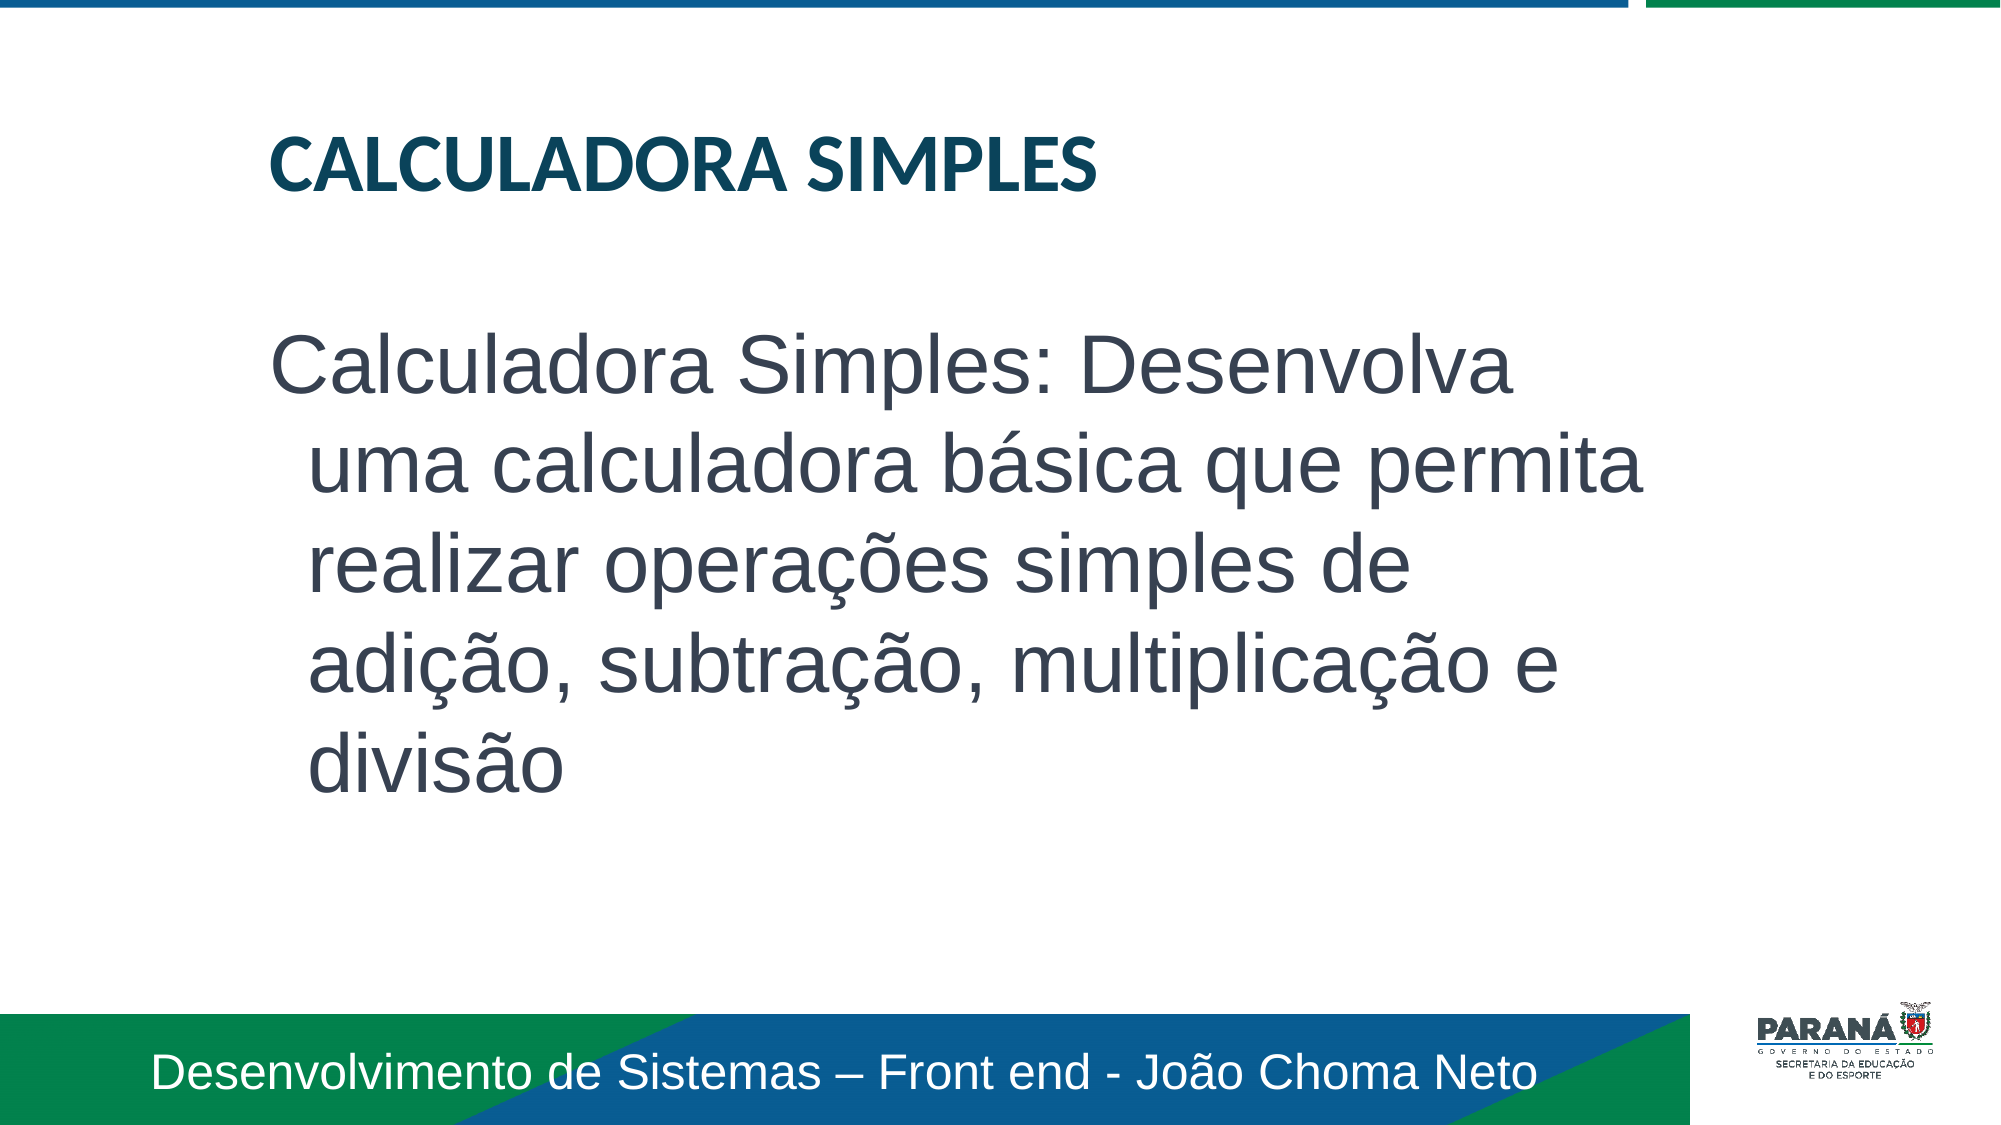

CALCULADORA SIMPLES
Calculadora Simples: Desenvolva uma calculadora básica que permita realizar operações simples de adição, subtração, multiplicação e divisão